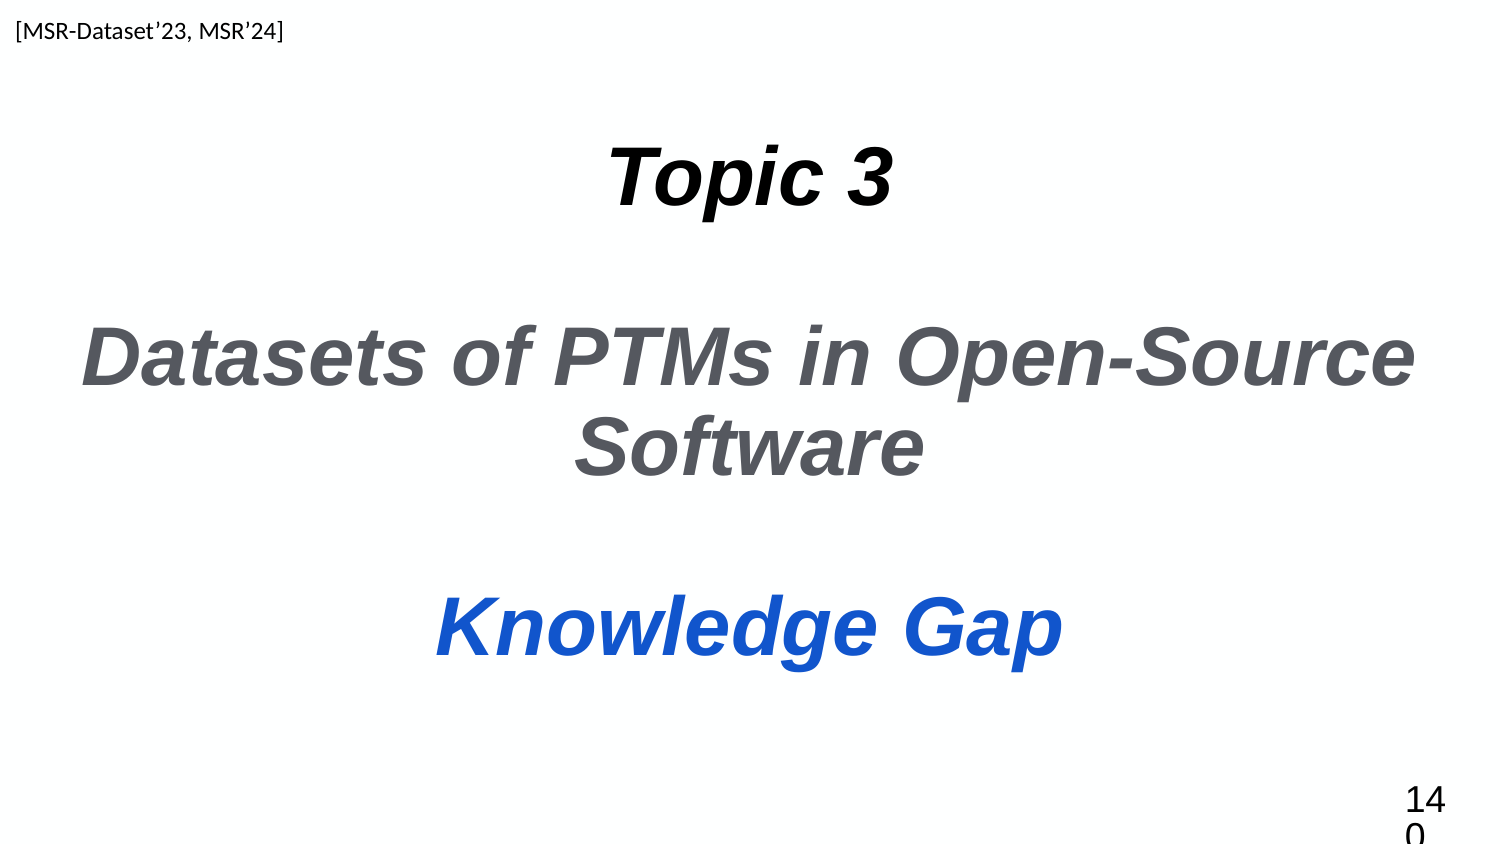

[MSR-Dataset’23, MSR’24]
# Topic 3

Datasets of PTMs in Open-Source Software

Knowledge Gap

140